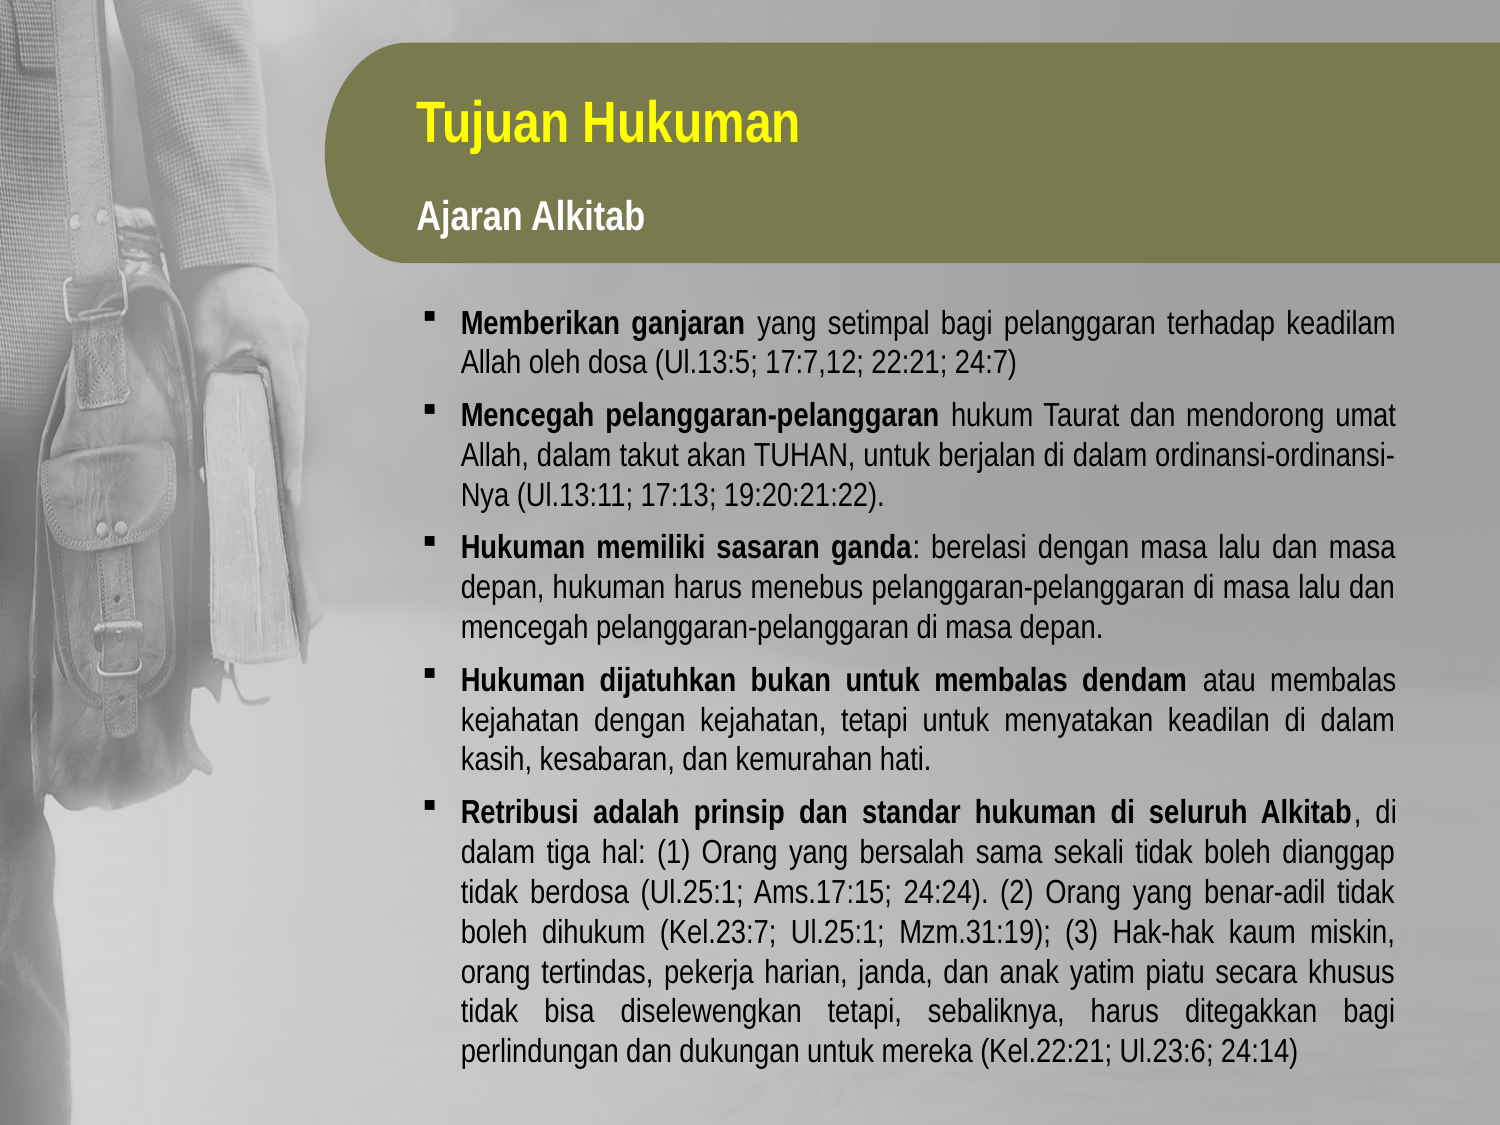

Tujuan Hukuman
Ajaran Alkitab
Memberikan ganjaran yang setimpal bagi pelanggaran terhadap keadilam Allah oleh dosa (Ul.13:5; 17:7,12; 22:21; 24:7)
Mencegah pelanggaran-pelanggaran hukum Taurat dan mendorong umat Allah, dalam takut akan TUHAN, untuk berjalan di dalam ordinansi-ordinansi-Nya (Ul.13:11; 17:13; 19:20:21:22).
Hukuman memiliki sasaran ganda: berelasi dengan masa lalu dan masa depan, hukuman harus menebus pelanggaran-pelanggaran di masa lalu dan mencegah pelanggaran-pelanggaran di masa depan.
Hukuman dijatuhkan bukan untuk membalas dendam atau membalas kejahatan dengan kejahatan, tetapi untuk menyatakan keadilan di dalam kasih, kesabaran, dan kemurahan hati.
Retribusi adalah prinsip dan standar hukuman di seluruh Alkitab, di dalam tiga hal: (1) Orang yang bersalah sama sekali tidak boleh dianggap tidak berdosa (Ul.25:1; Ams.17:15; 24:24). (2) Orang yang benar-adil tidak boleh dihukum (Kel.23:7; Ul.25:1; Mzm.31:19); (3) Hak-hak kaum miskin, orang tertindas, pekerja harian, janda, dan anak yatim piatu secara khusus tidak bisa diselewengkan tetapi, sebaliknya, harus ditegakkan bagi perlindungan dan dukungan untuk mereka (Kel.22:21; Ul.23:6; 24:14)